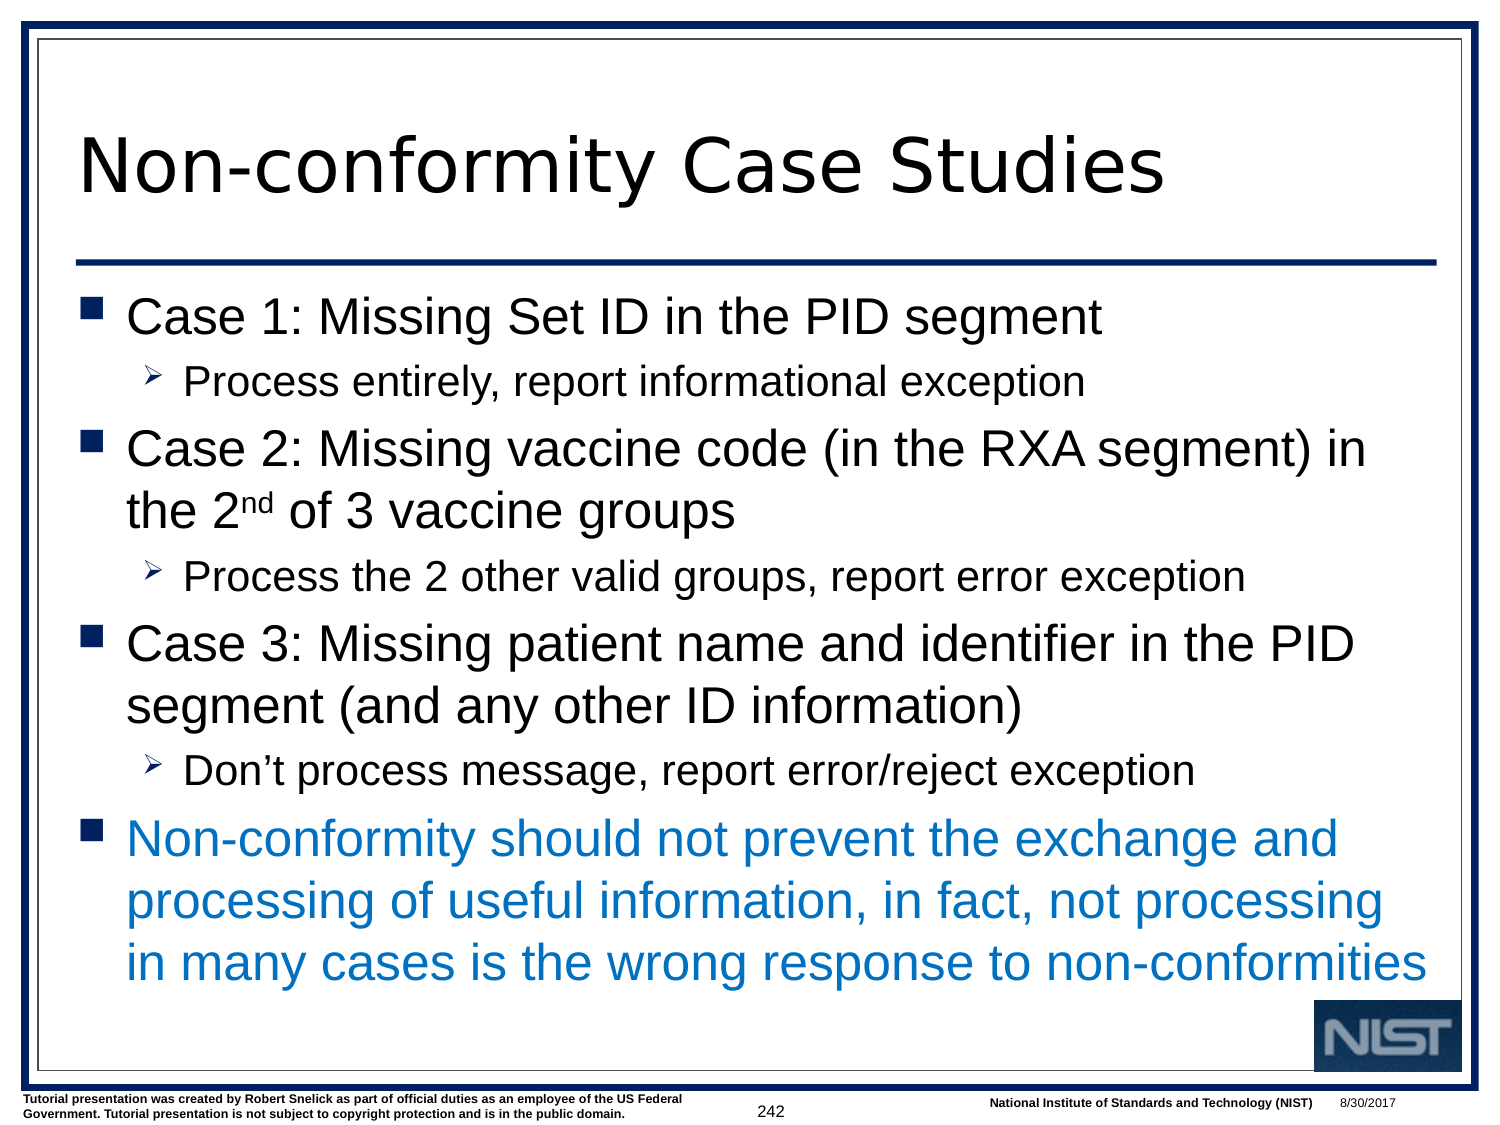

# Non-conformity Case Studies
Case 1: Missing Set ID in the PID segment
Process entirely, report informational exception
Case 2: Missing vaccine code (in the RXA segment) in the 2nd of 3 vaccine groups
Process the 2 other valid groups, report error exception
Case 3: Missing patient name and identifier in the PID segment (and any other ID information)
Don’t process message, report error/reject exception
Non-conformity should not prevent the exchange and processing of useful information, in fact, not processing in many cases is the wrong response to non-conformities
242
8/30/2017